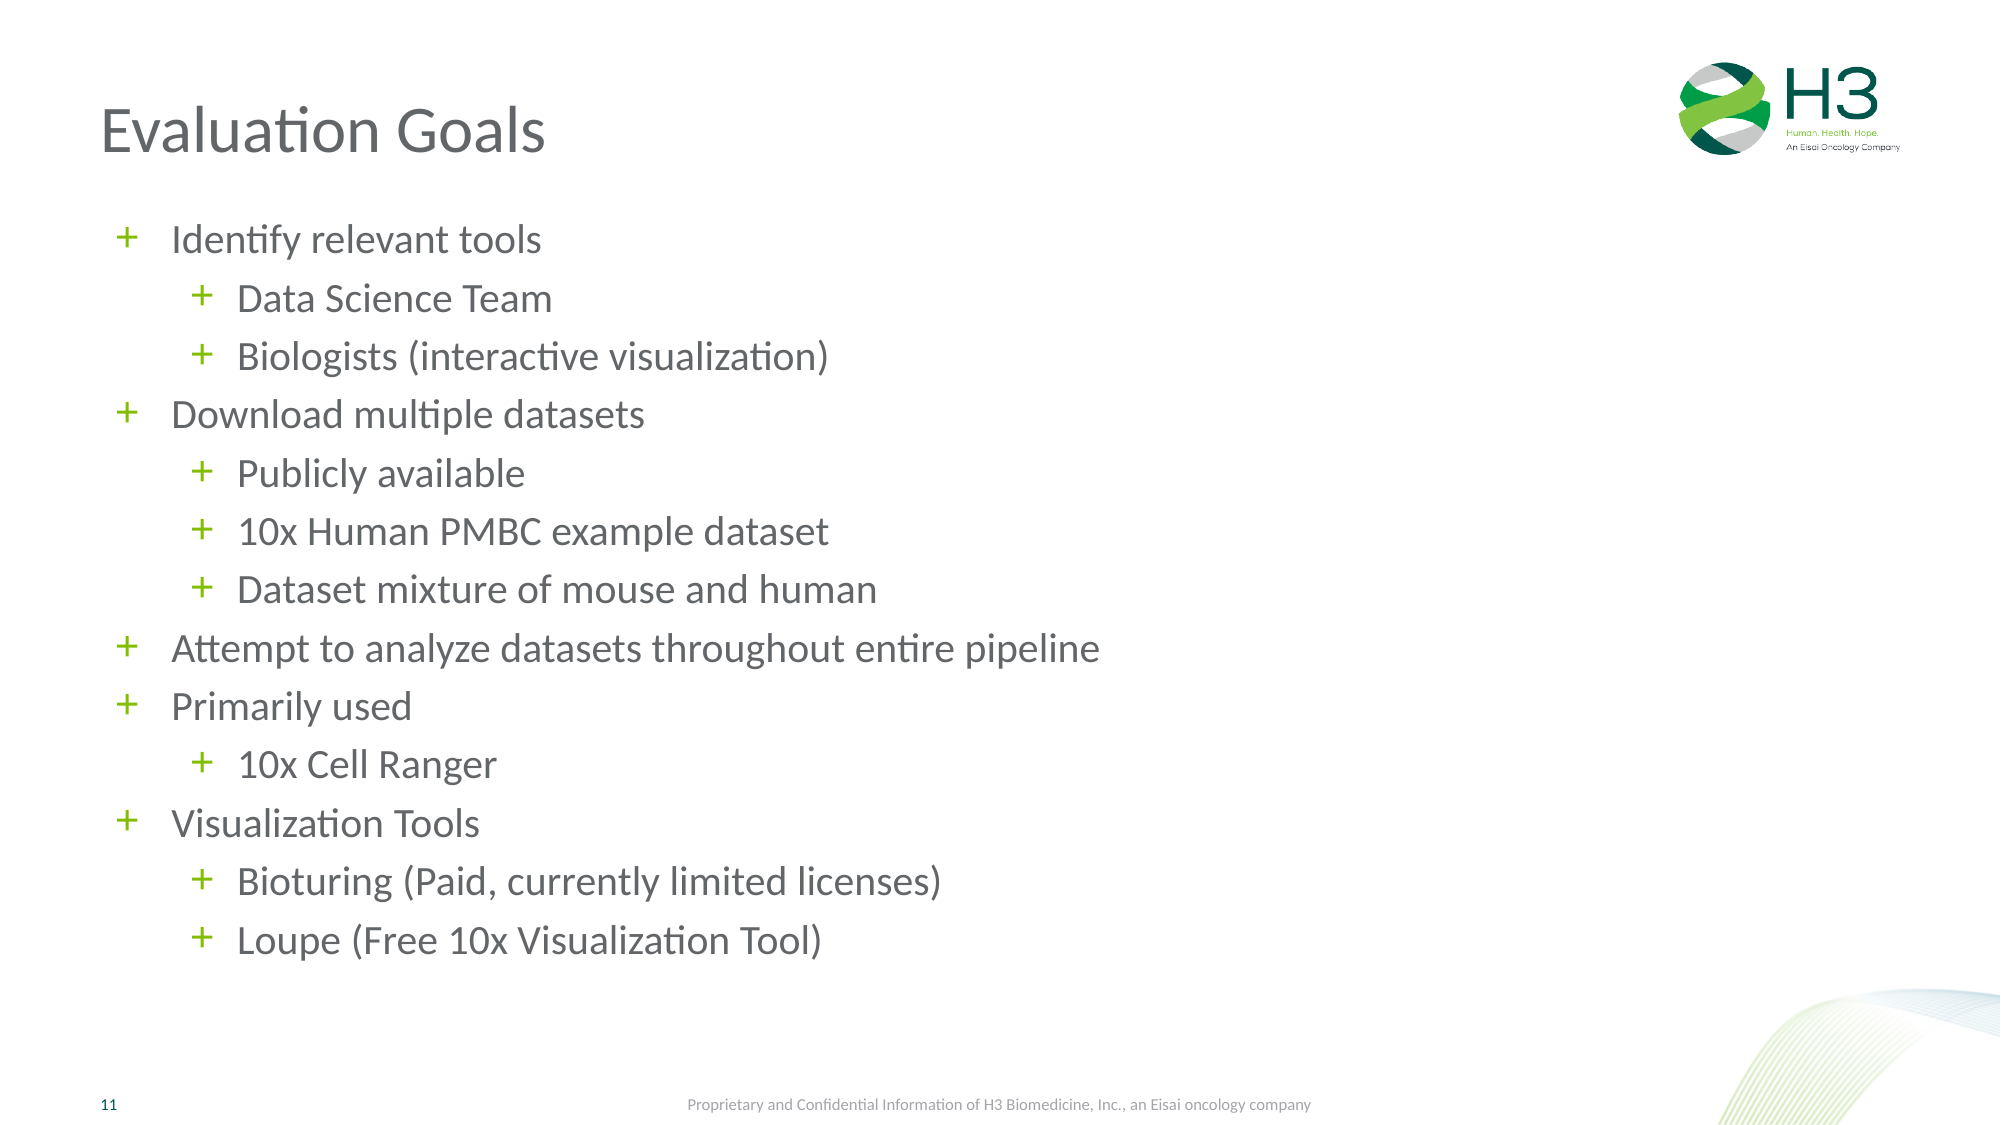

# Evaluation Goals
Identify relevant tools
Data Science Team
Biologists (interactive visualization)
Download multiple datasets
Publicly available
10x Human PMBC example dataset
Dataset mixture of mouse and human
Attempt to analyze datasets throughout entire pipeline
Primarily used
10x Cell Ranger
Visualization Tools
Bioturing (Paid, currently limited licenses)
Loupe (Free 10x Visualization Tool)
Proprietary and Confidential Information of H3 Biomedicine, Inc., an Eisai oncology company
11